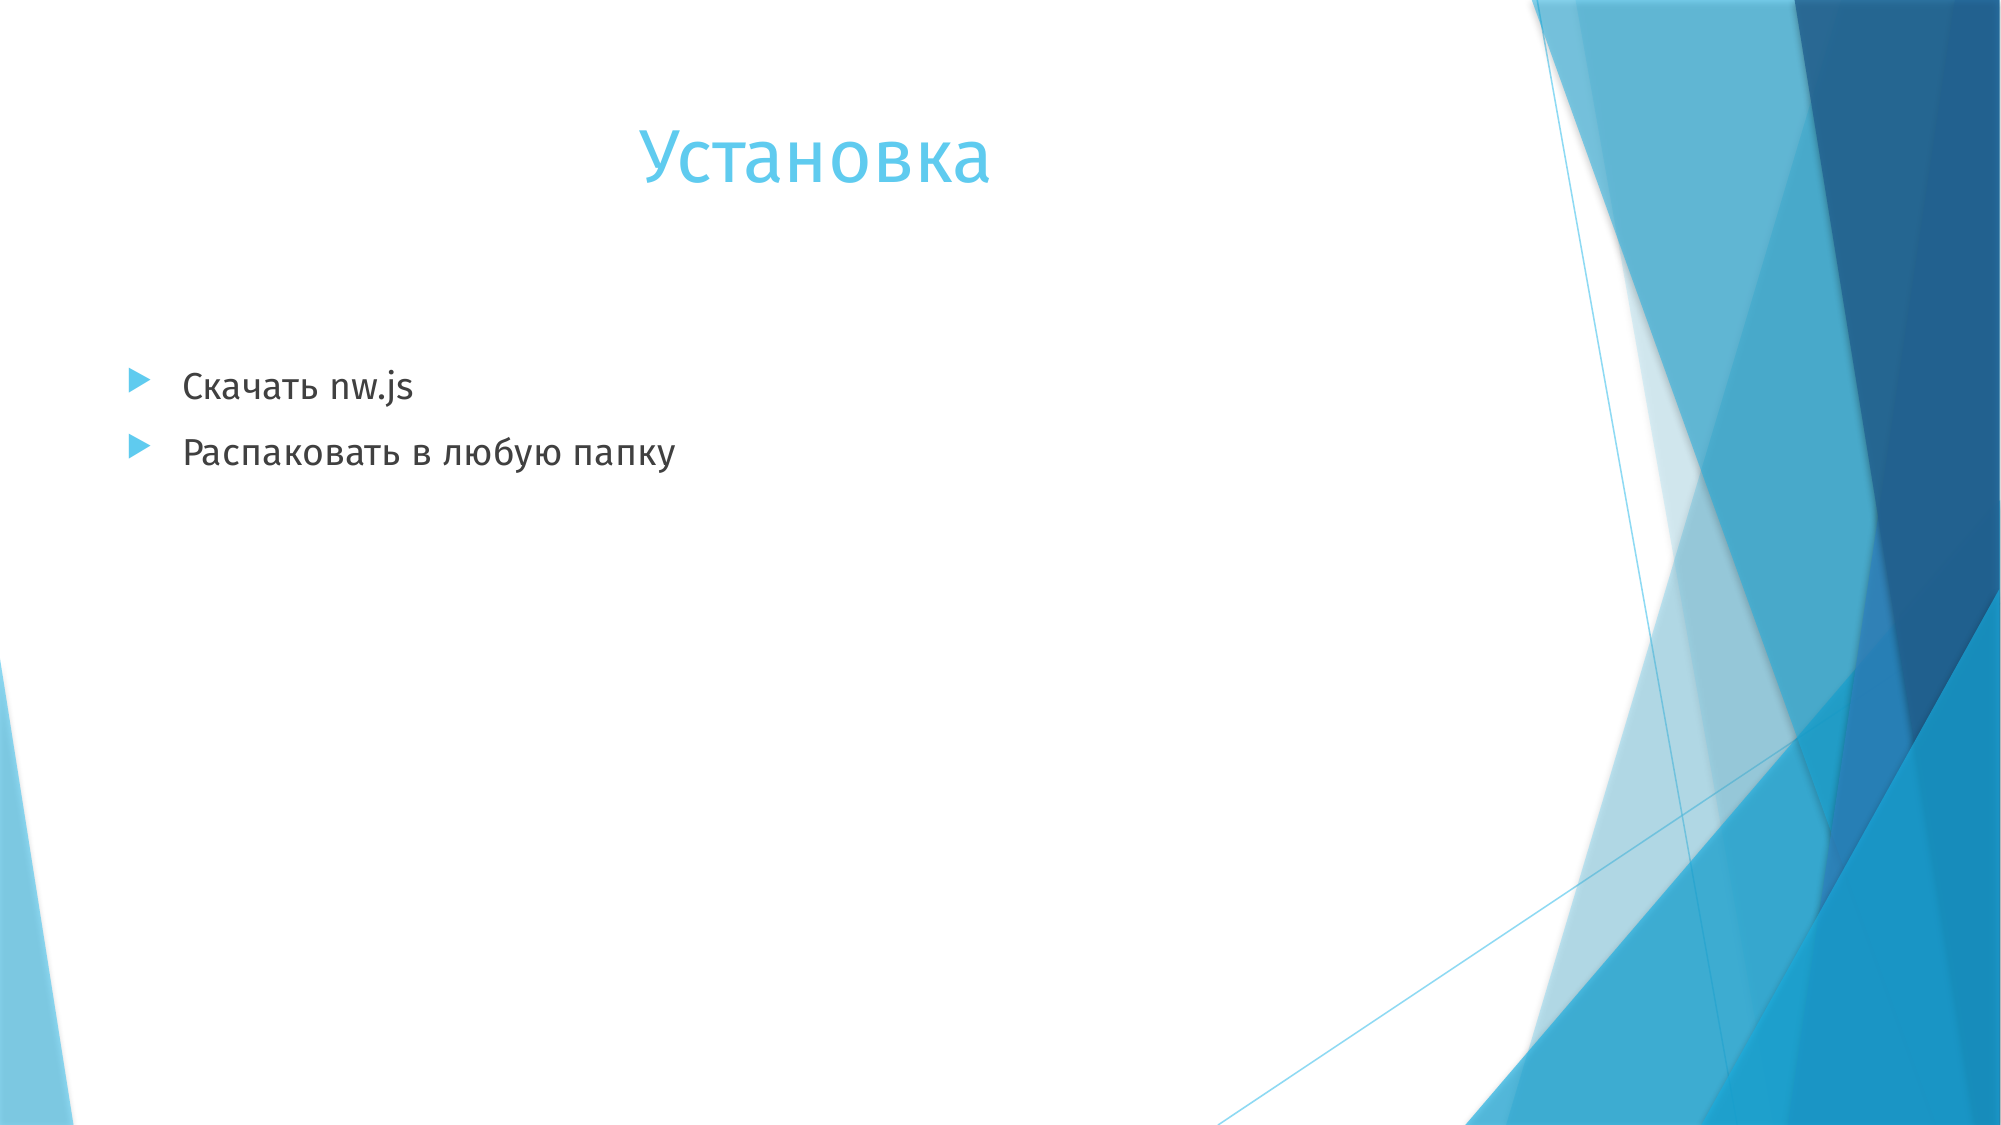

# Установка
Скачать nw.js
Распаковать в любую папку